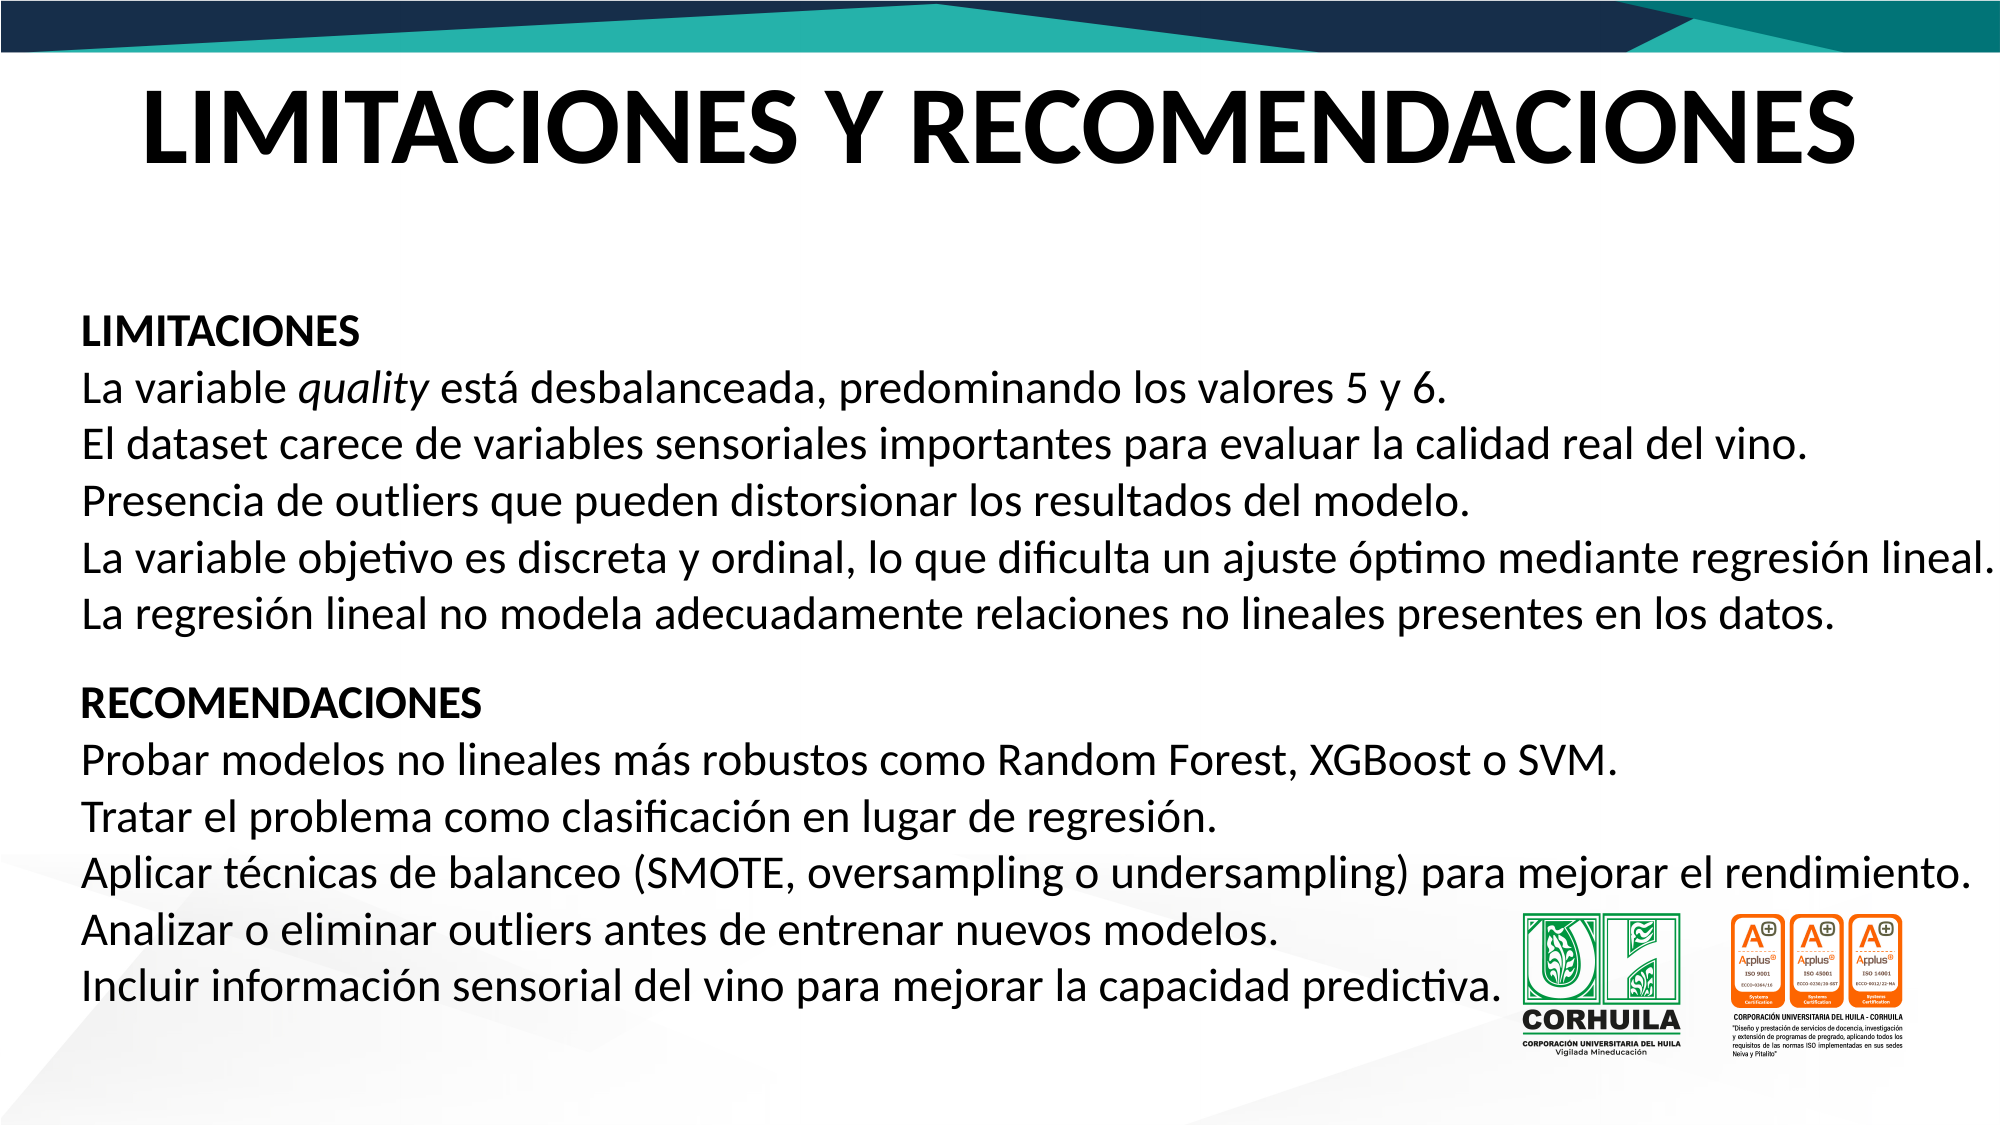

# LIMITACIONES Y RECOMENDACIONES
LIMITACIONES
La variable quality está desbalanceada, predominando los valores 5 y 6.
El dataset carece de variables sensoriales importantes para evaluar la calidad real del vino.
Presencia de outliers que pueden distorsionar los resultados del modelo.
La variable objetivo es discreta y ordinal, lo que dificulta un ajuste óptimo mediante regresión lineal.
La regresión lineal no modela adecuadamente relaciones no lineales presentes en los datos.

RECOMENDACIONES
Probar modelos no lineales más robustos como Random Forest, XGBoost o SVM.
Tratar el problema como clasificación en lugar de regresión.
Aplicar técnicas de balanceo (SMOTE, oversampling o undersampling) para mejorar el rendimiento.
Analizar o eliminar outliers antes de entrenar nuevos modelos.
Incluir información sensorial del vino para mejorar la capacidad predictiva.